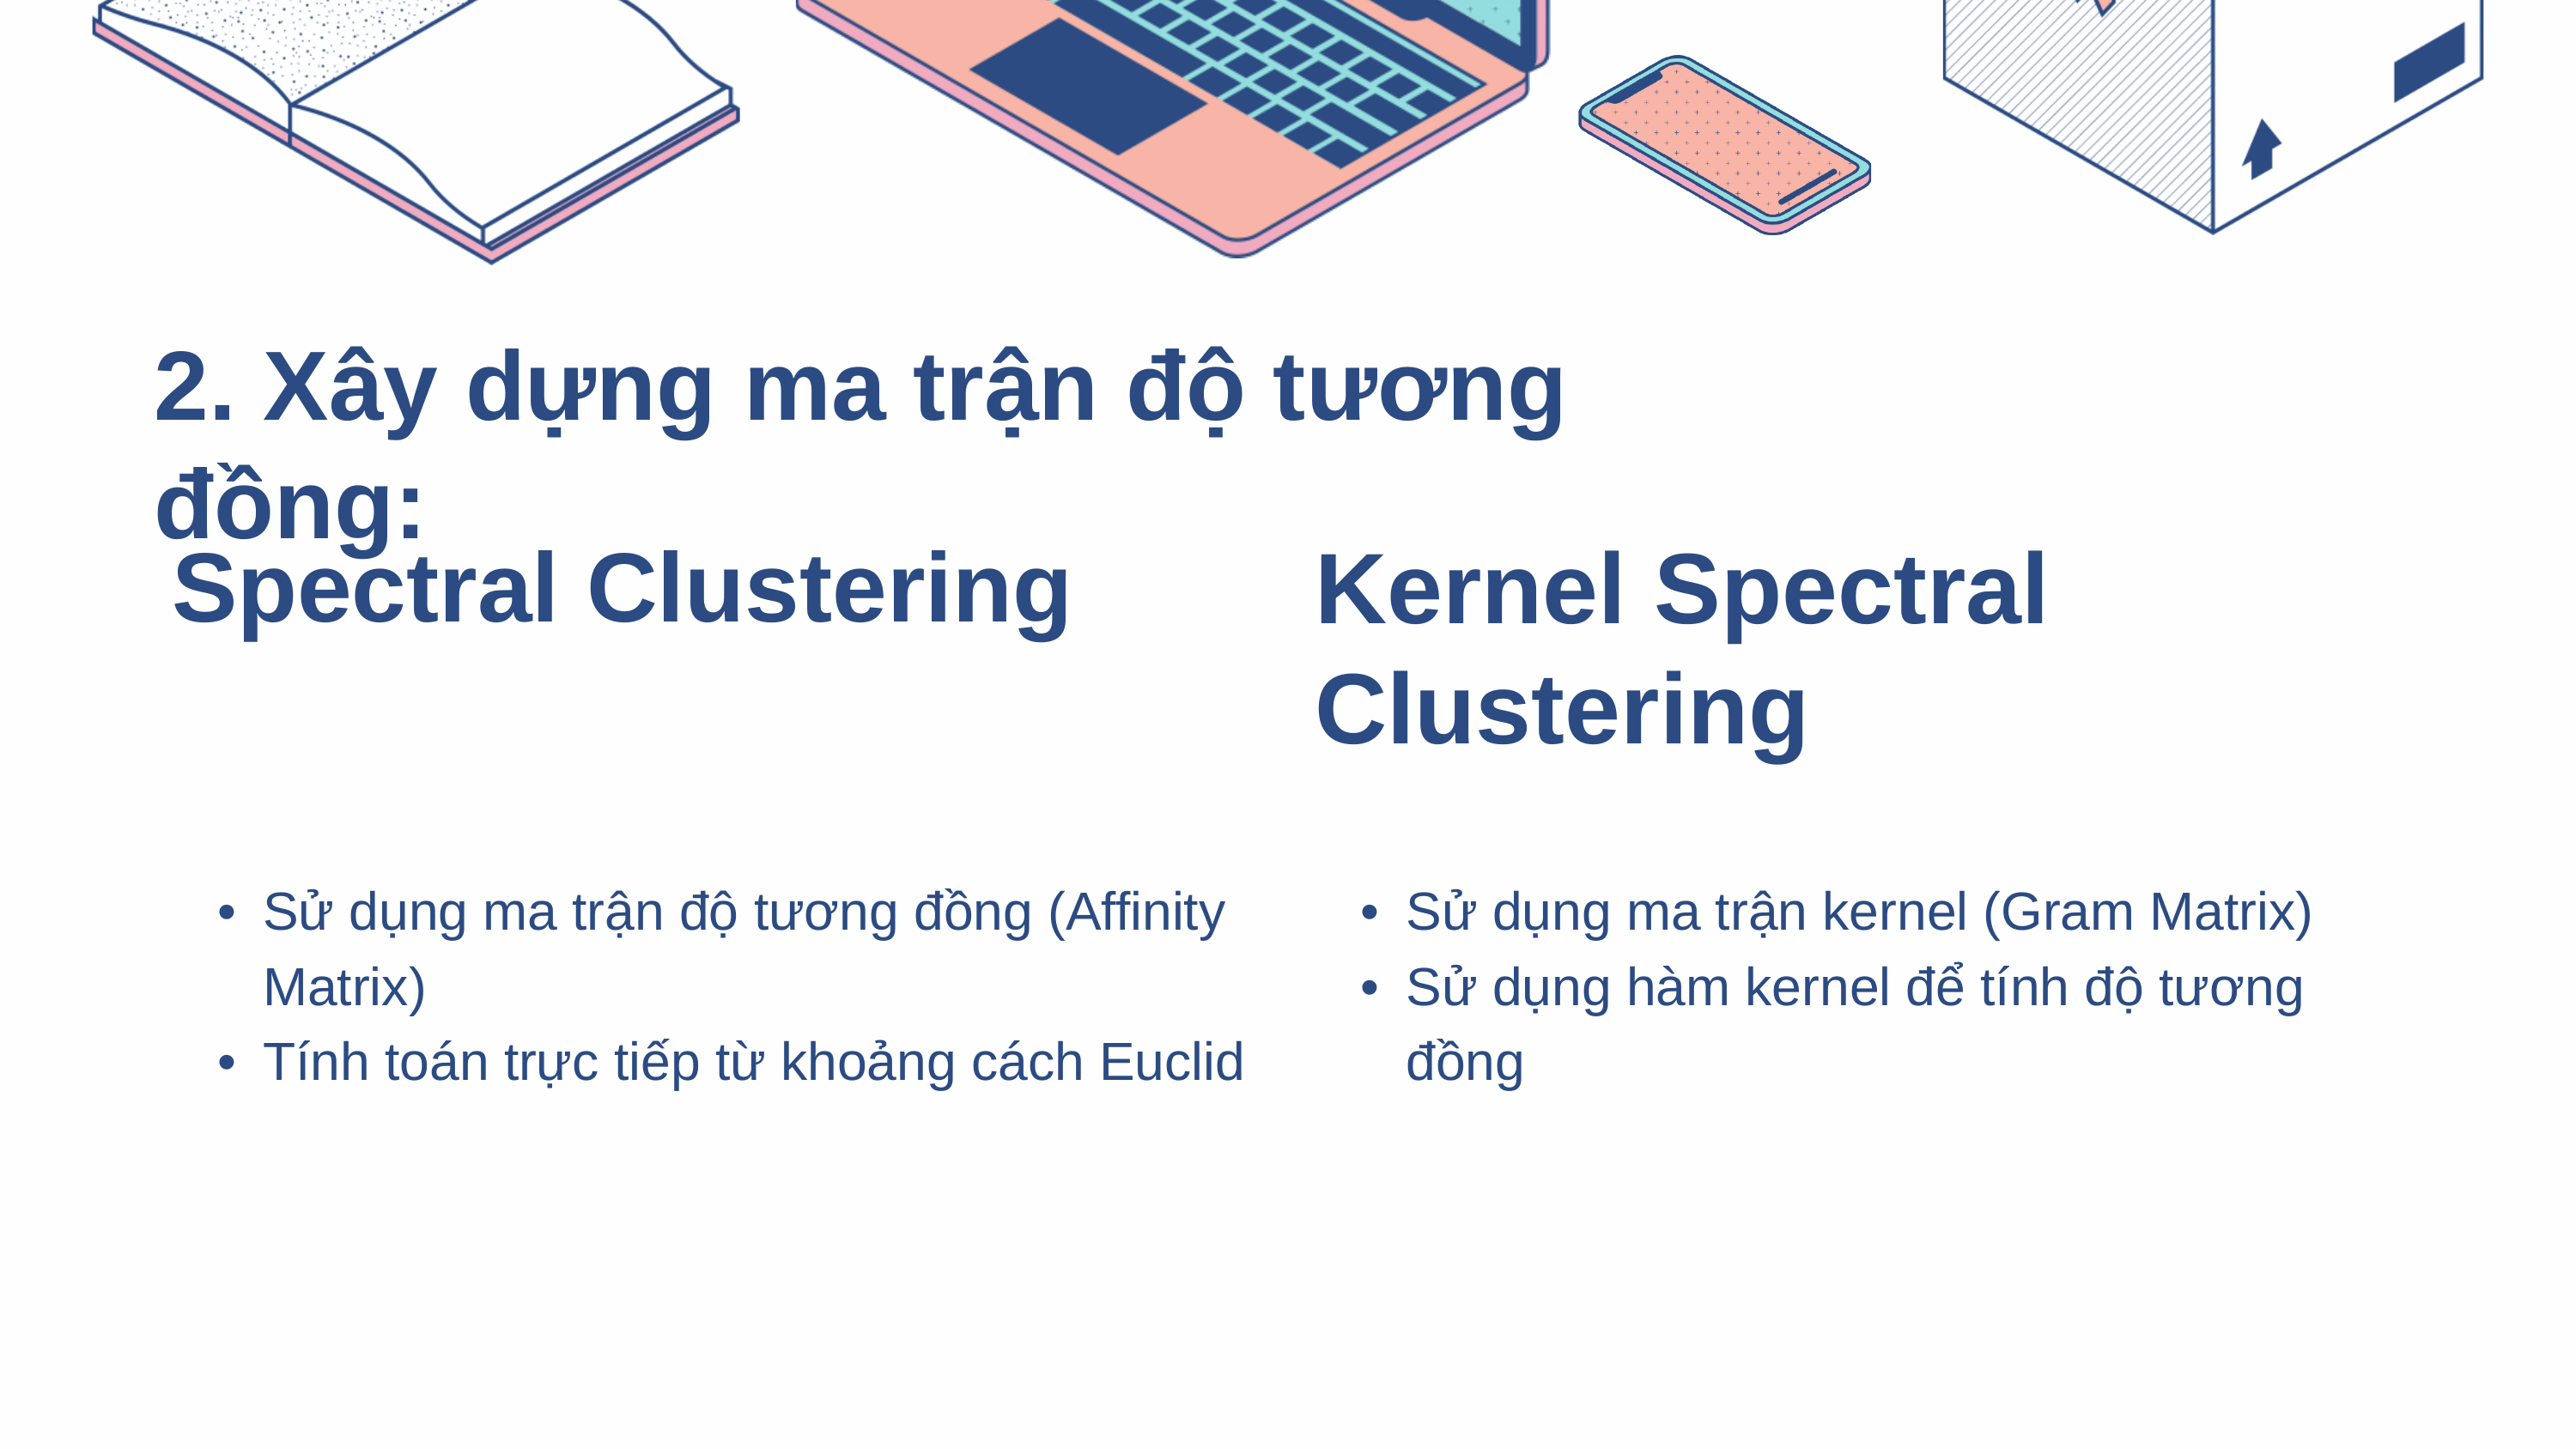

2. Xây dựng ma trận độ tương đồng:
| Spectral Clustering | Kernel Spectral Clustering |
| --- | --- |
| Sử dụng ma trận độ tương đồng (Affinity Matrix) Tính toán trực tiếp từ khoảng cách Euclid | Sử dụng ma trận kernel (Gram Matrix) Sử dụng hàm kernel để tính độ tương đồng |